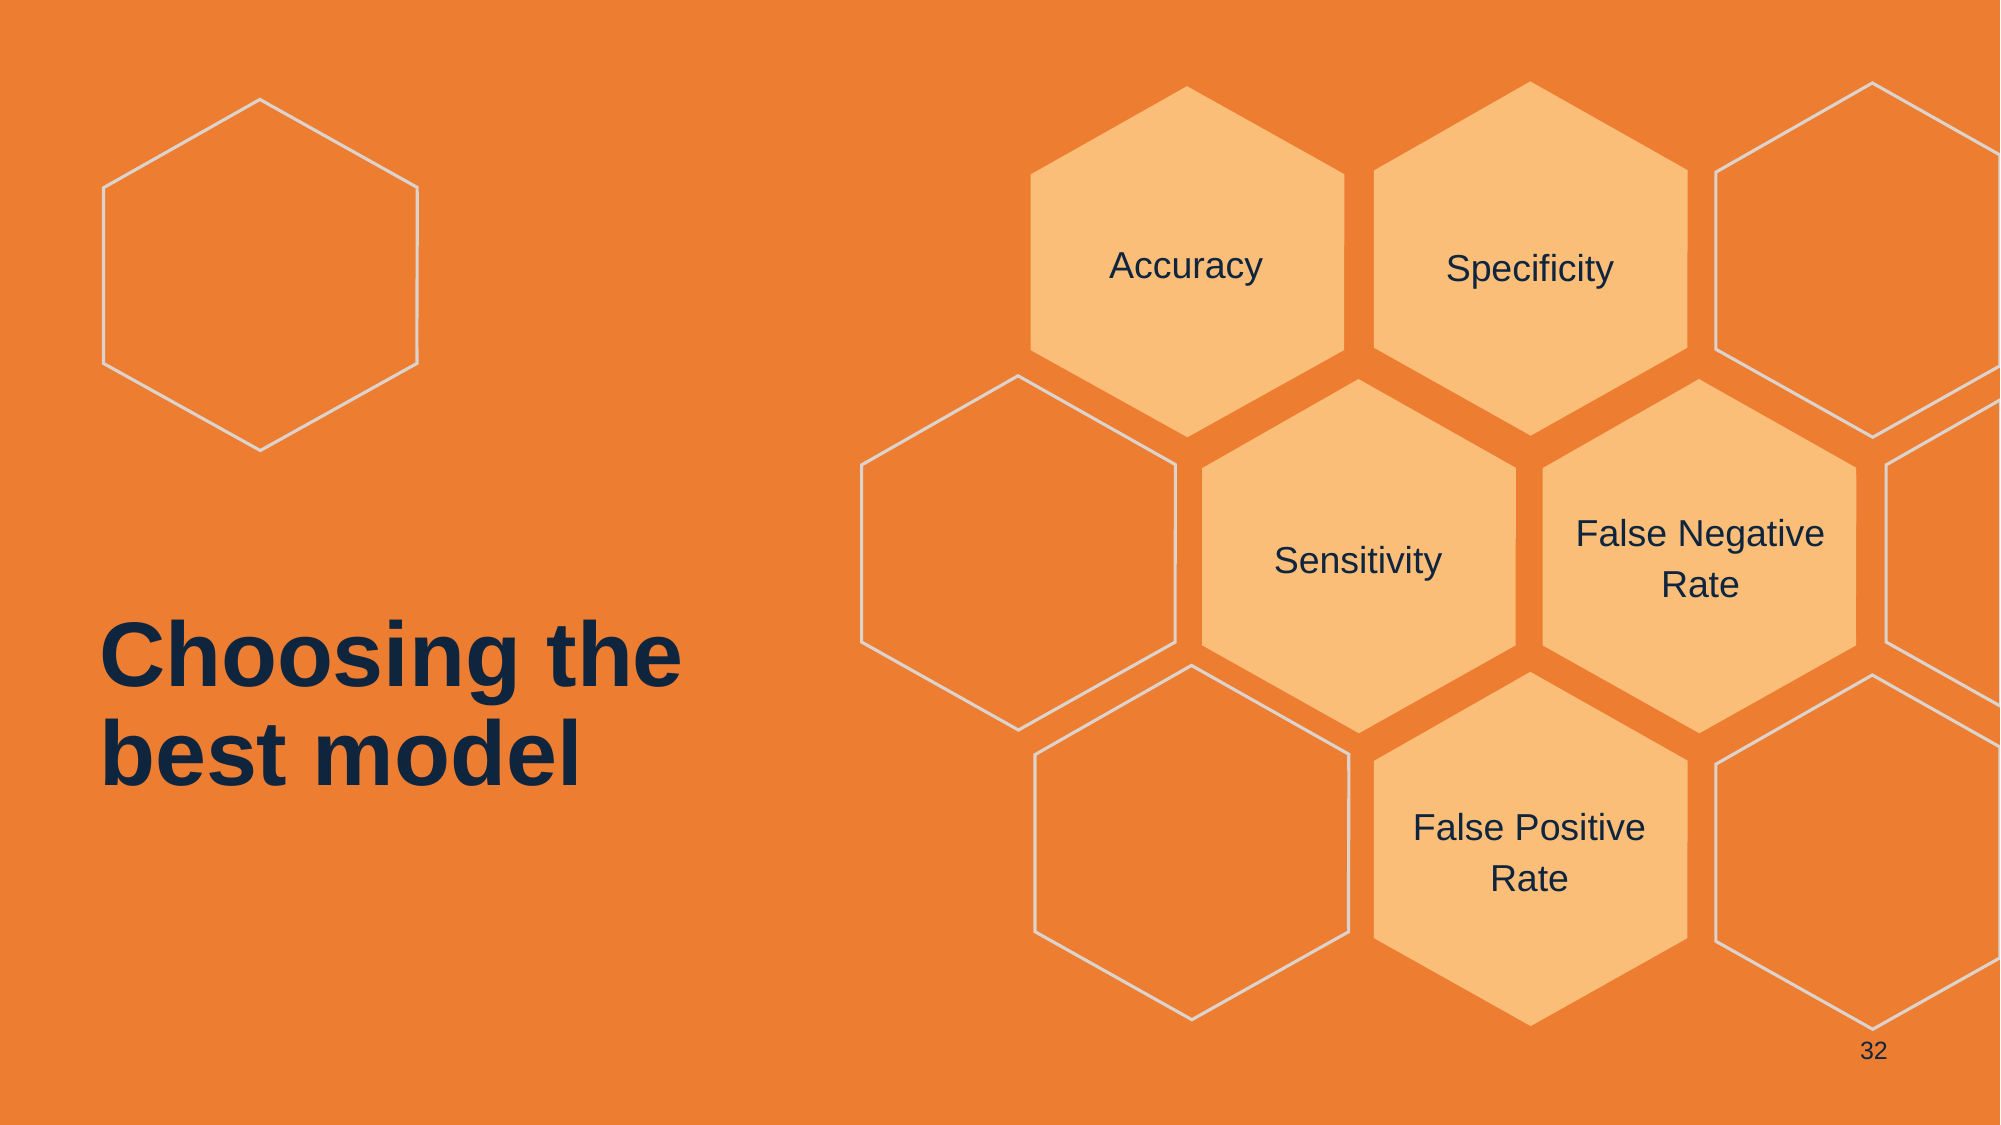

Accuracy
Specificity
False Negative Rate
Sensitivity
# Choosing the best model
False Positive Rate
32